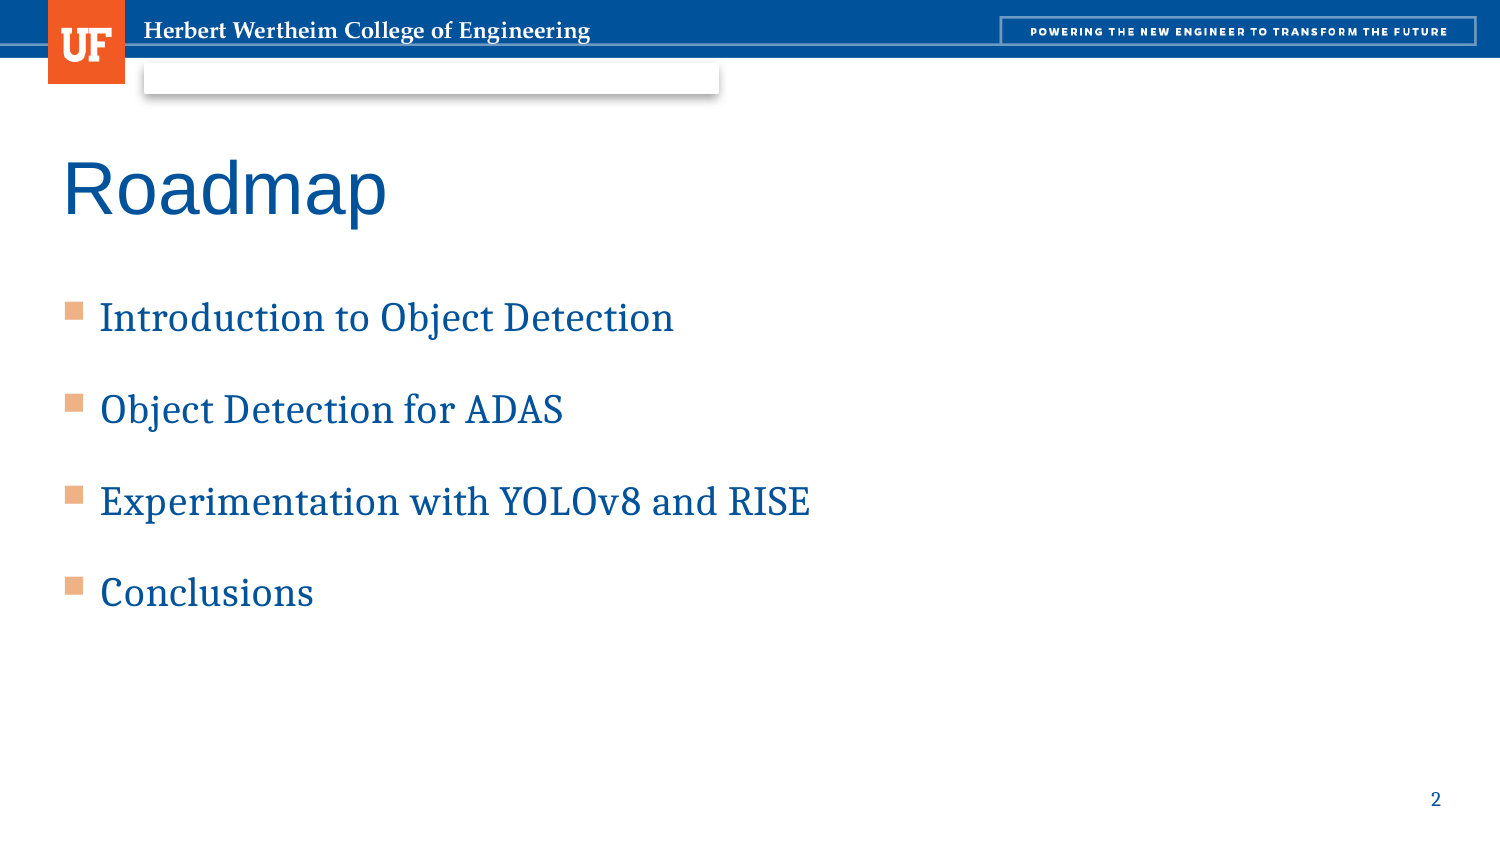

# Roadmap
Introduction to Object Detection
Object Detection for ADAS
Experimentation with YOLOv8 and RISE
Conclusions